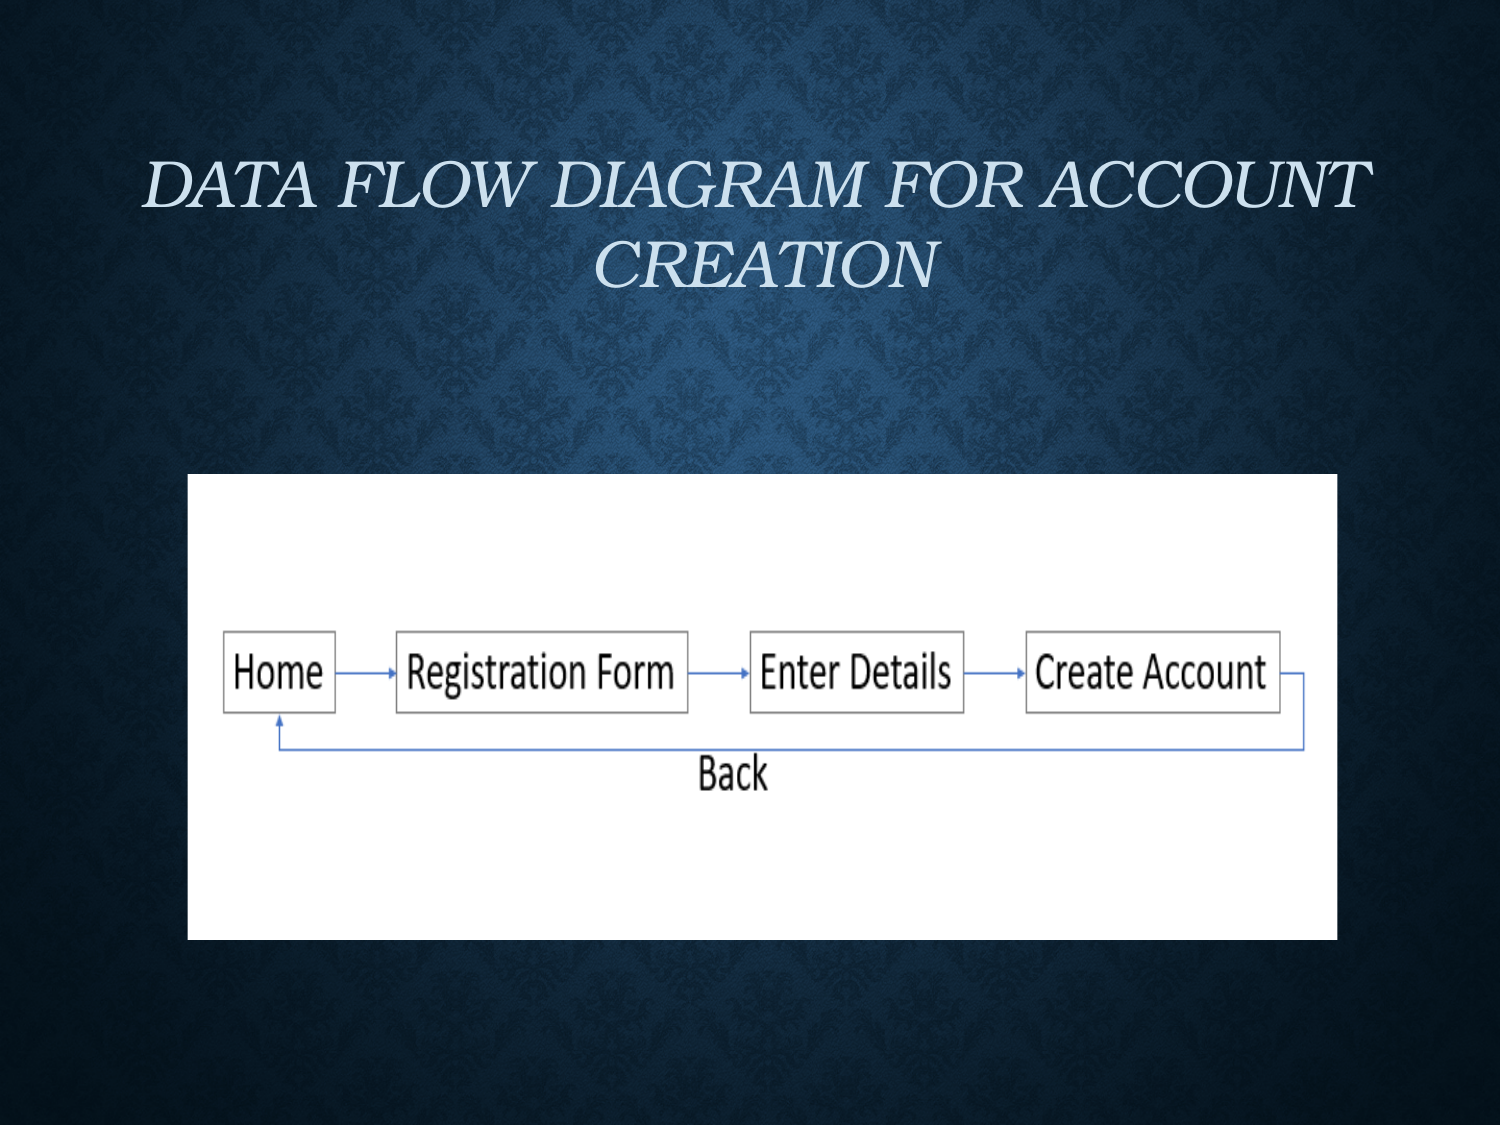

# Data Flow Diagram For Account  Creation